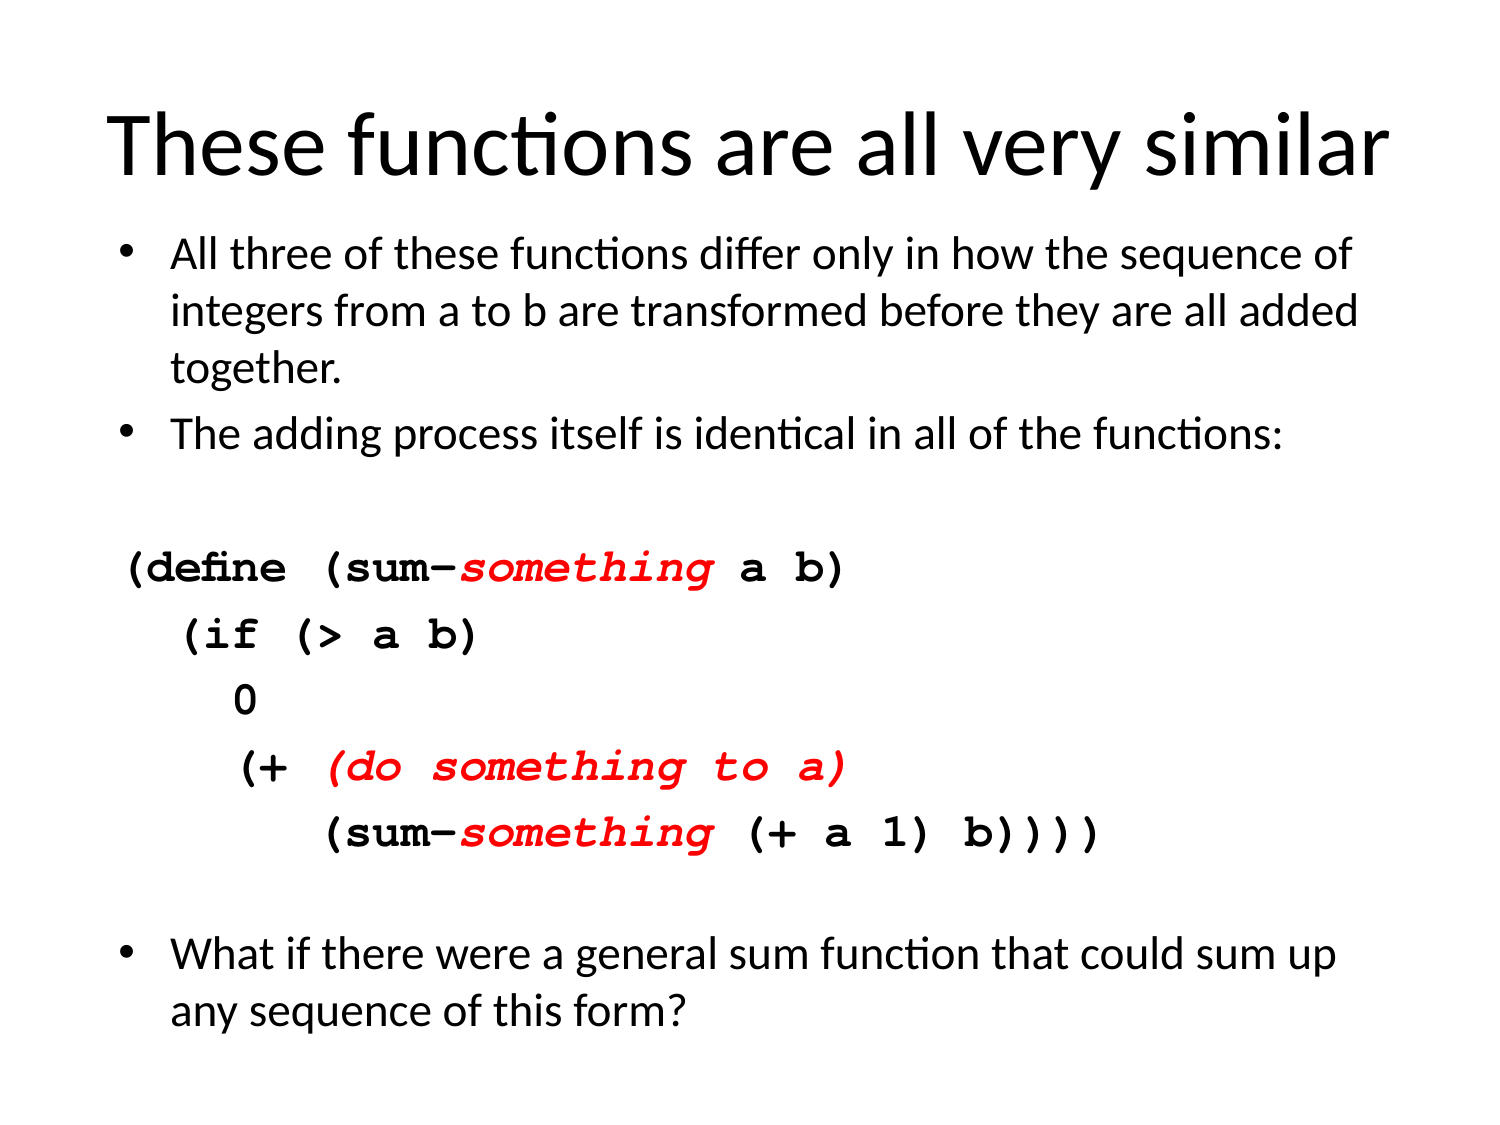

# These functions are all very similar
All three of these functions differ only in how the sequence of integers from a to b are transformed before they are all added together.
The adding process itself is identical in all of the functions:

(define (sum-something a b)
  (if (> a b)
    0
    (+ (do something to a)
       (sum-something (+ a 1) b))))
What if there were a general sum function that could sum up any sequence of this form?